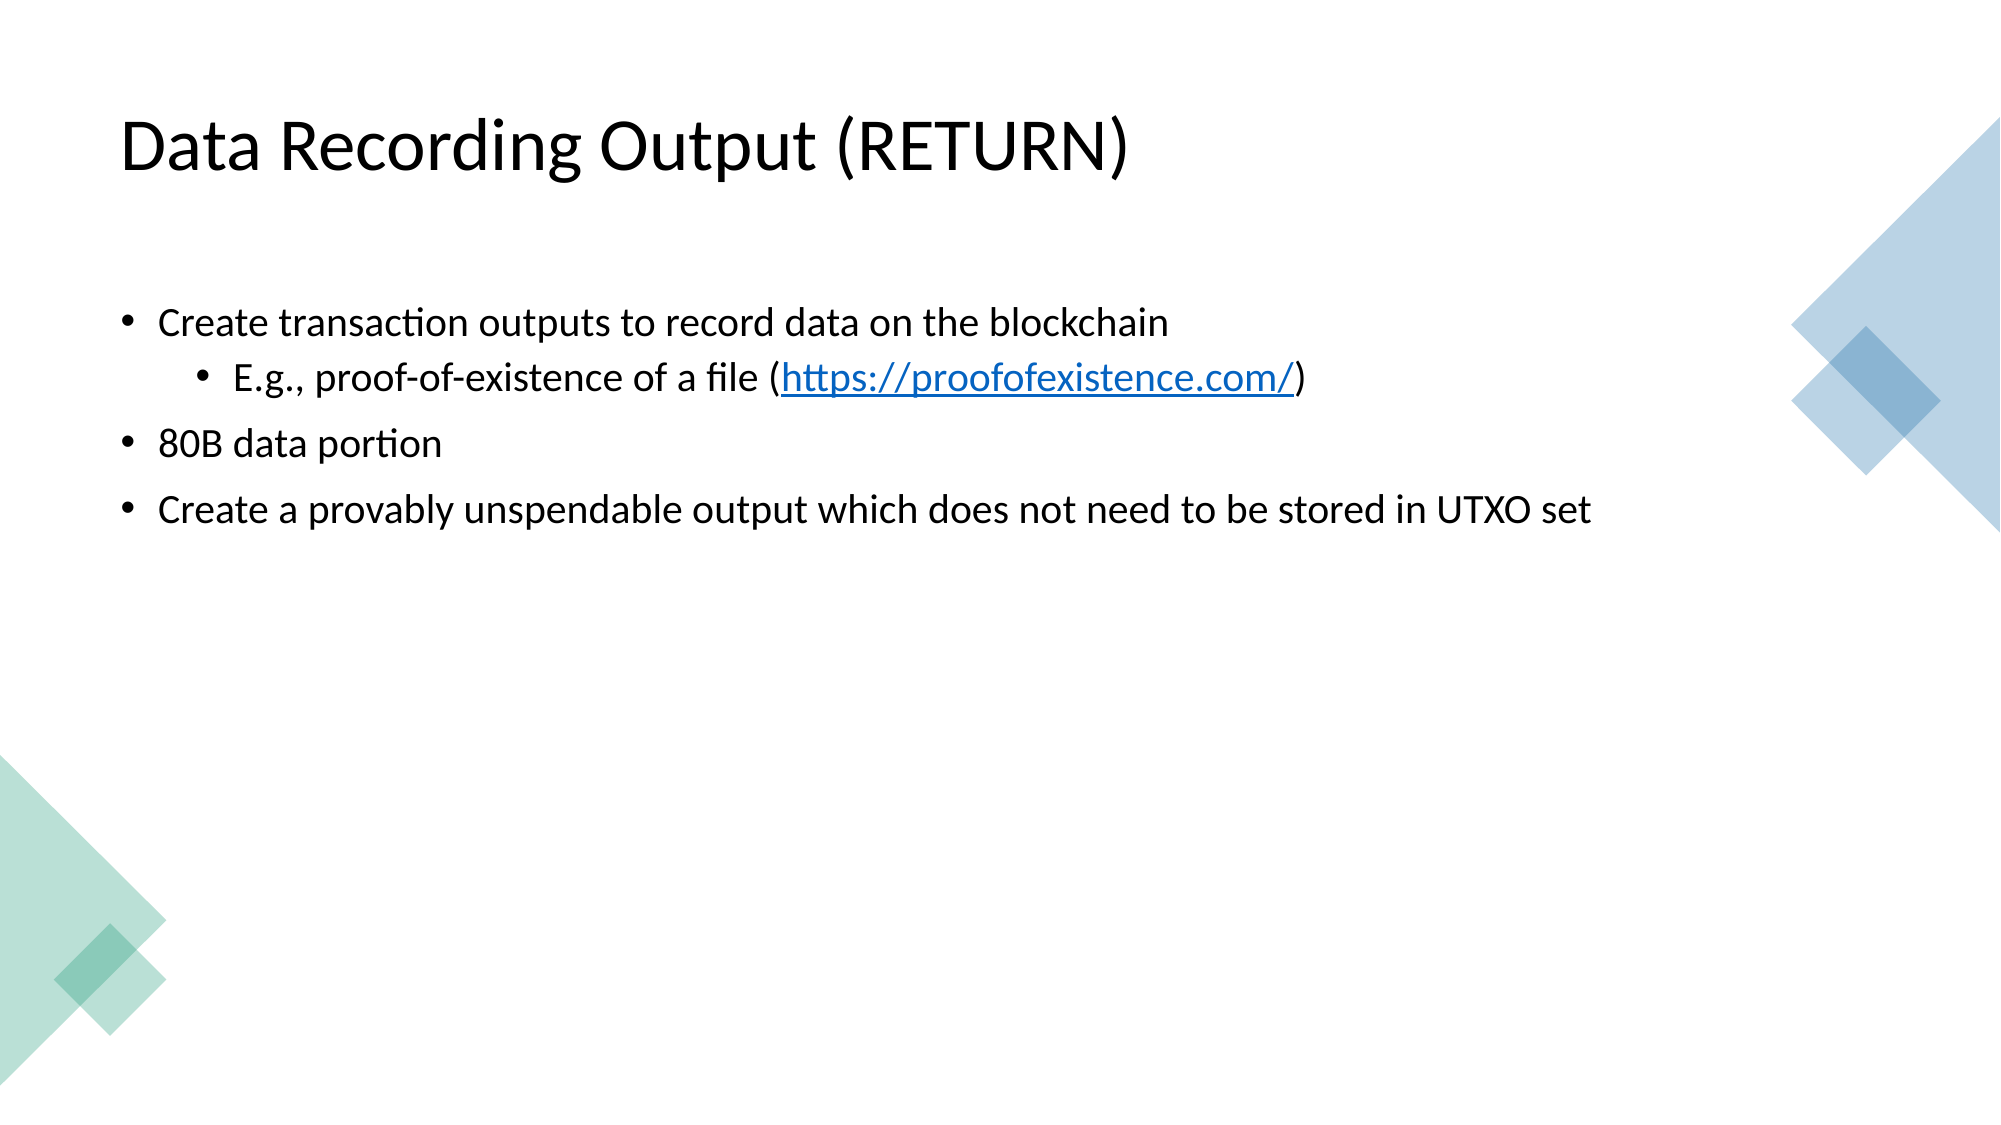

# Data Recording Output (RETURN)

Create transaction outputs to record data on the blockchain
E.g., proof-of-existence of a file (https://proofofexistence.com/)
80B data portion
Create a provably unspendable output which does not need to be stored in UTXO set